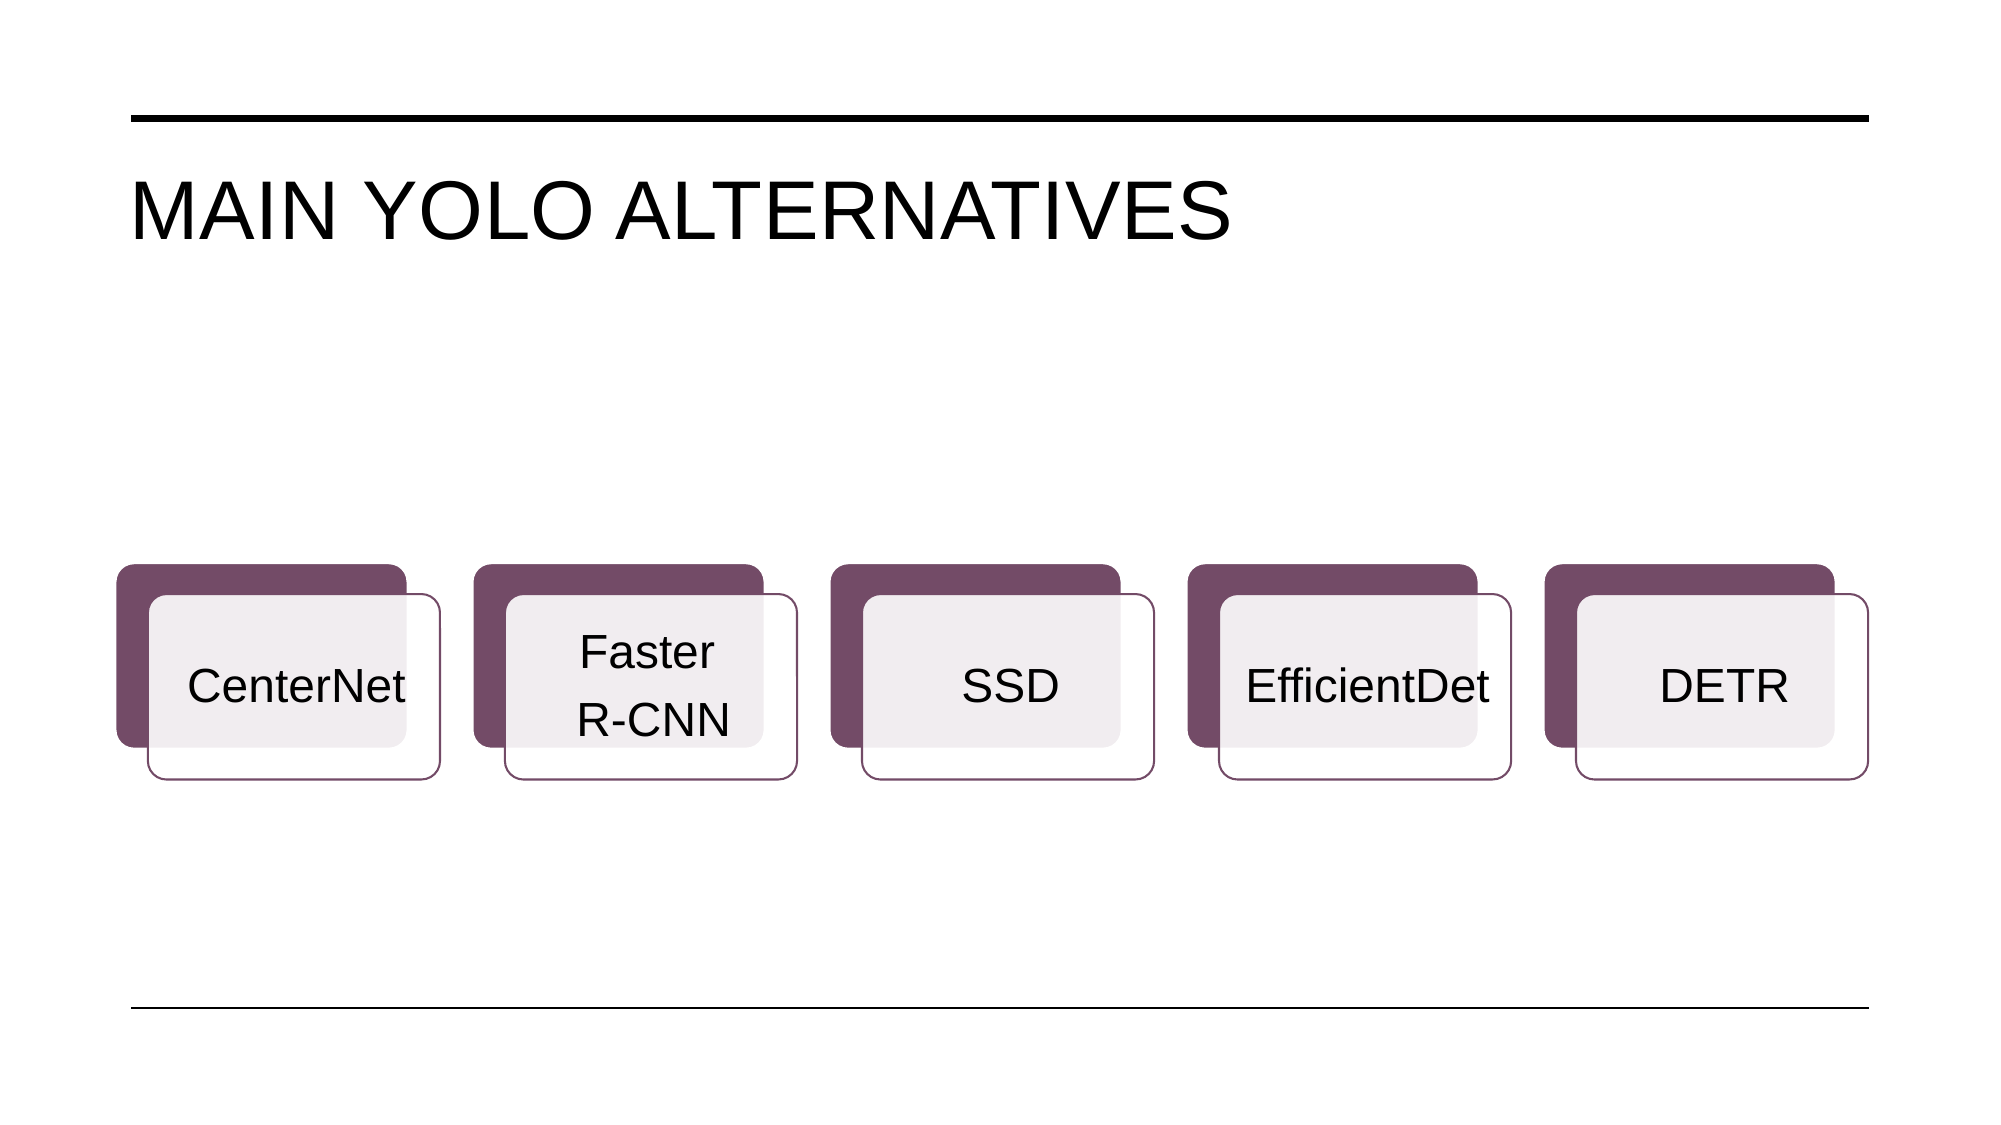

# Main YOLO alternatives
CenterNet
Faster
R-CNN
SSD
EfficientDet
DETR